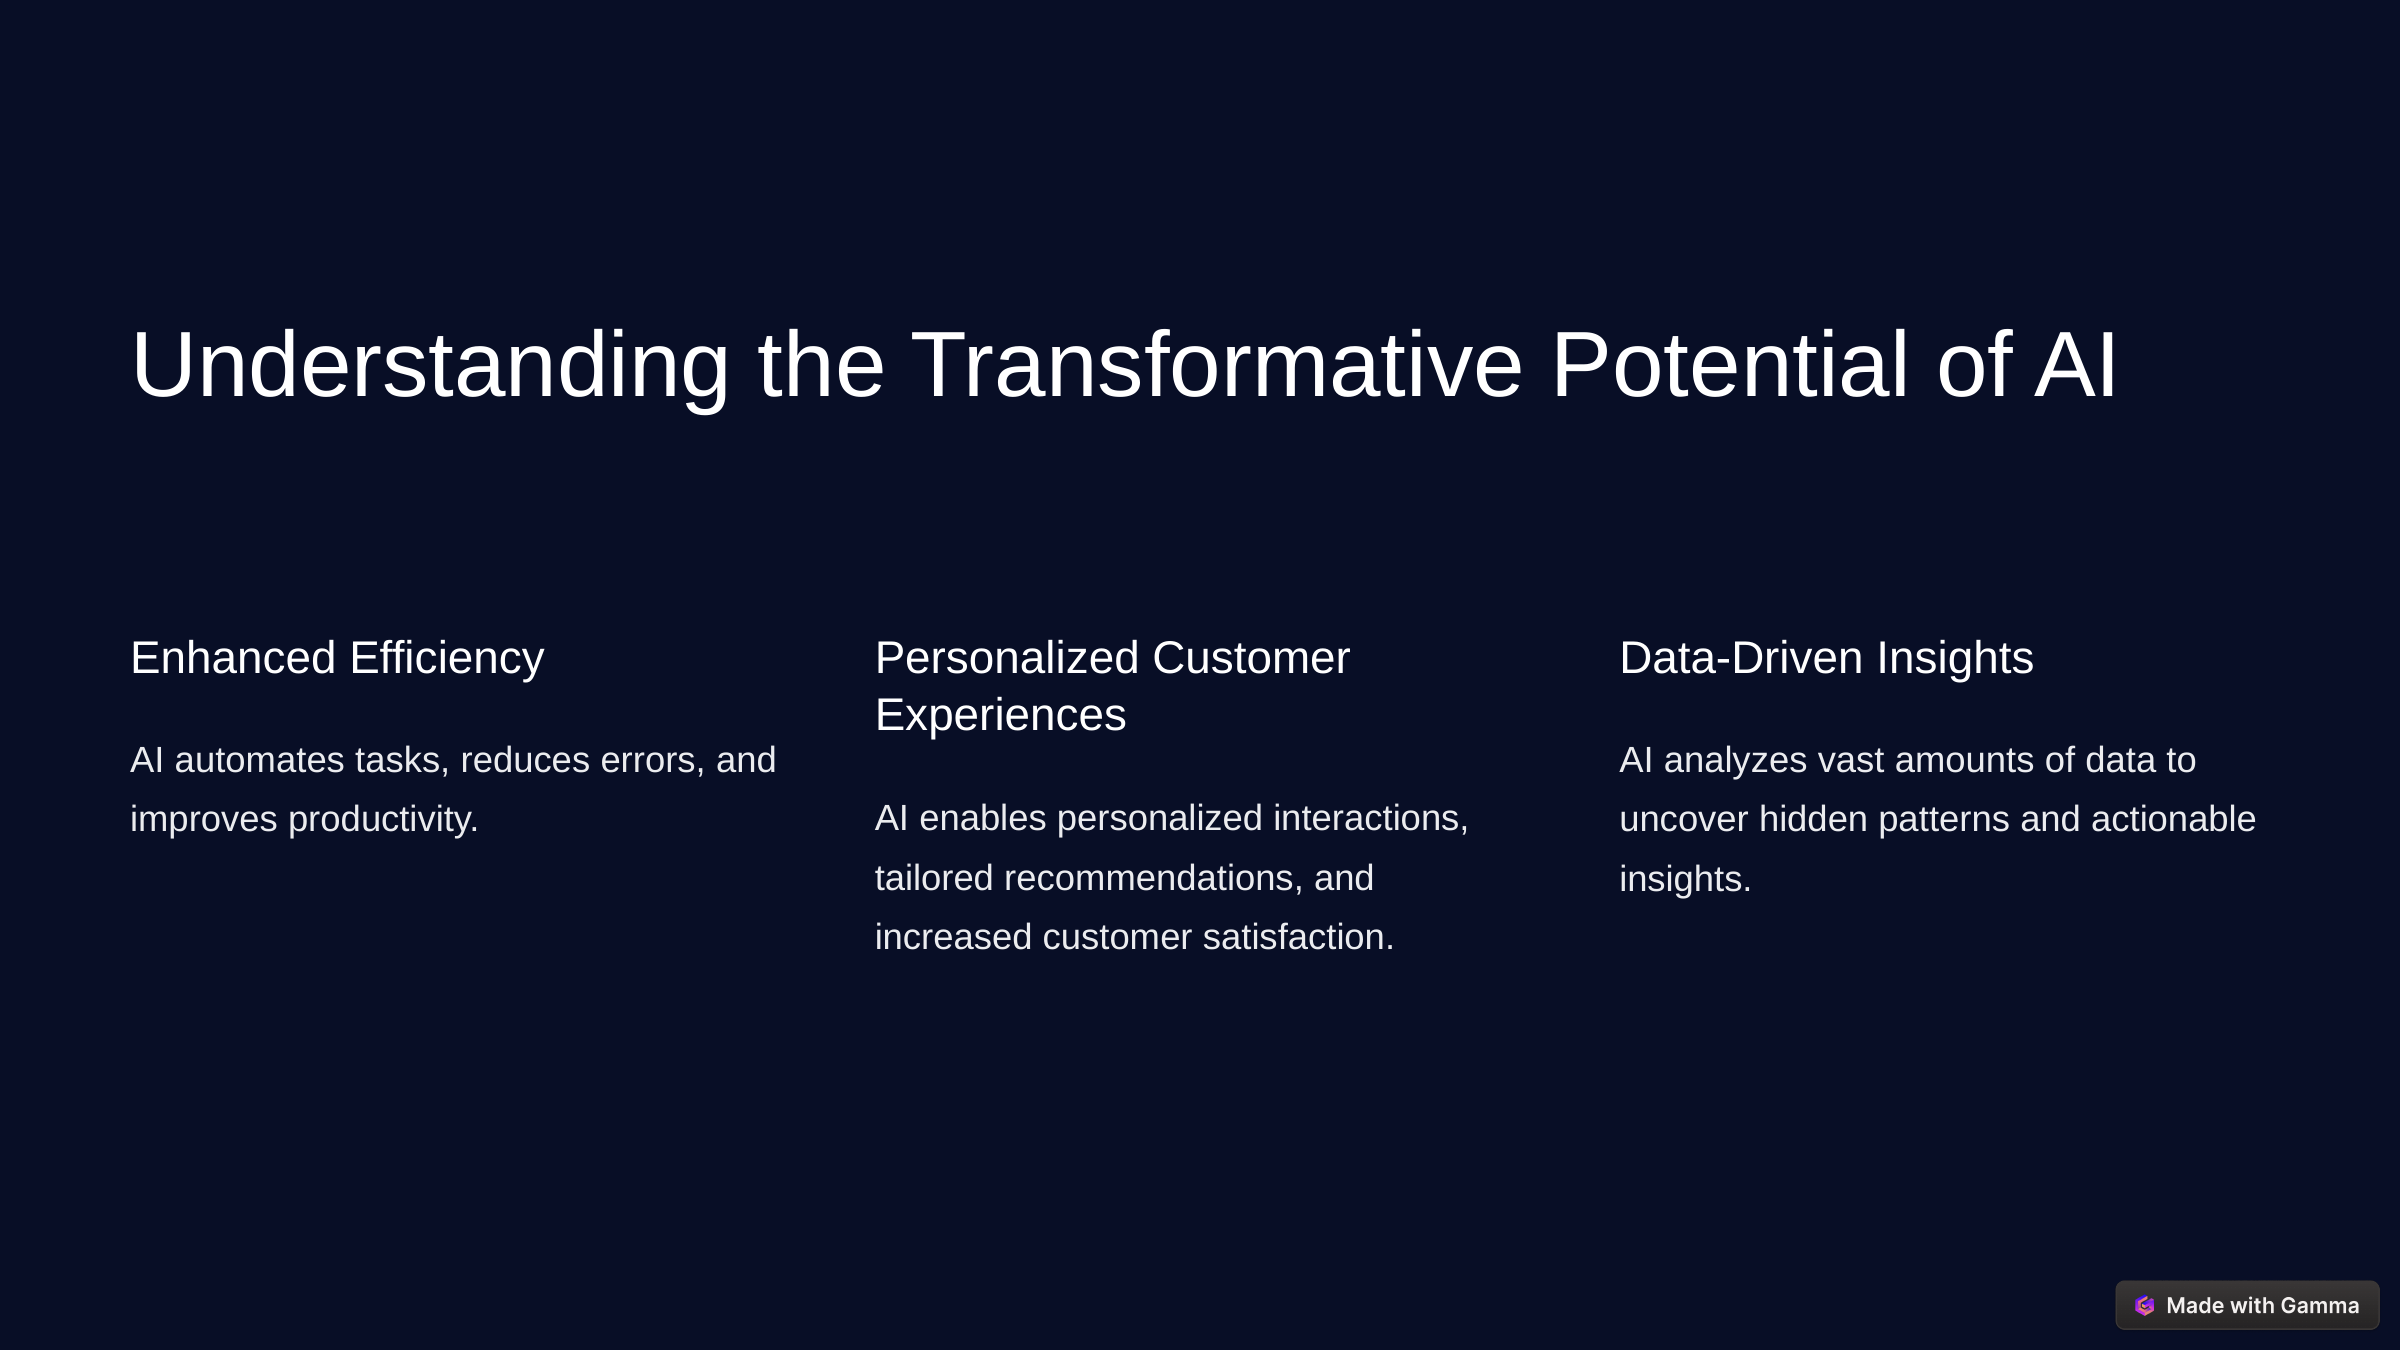

Understanding the Transformative Potential of AI
Enhanced Efficiency
Personalized Customer Experiences
Data-Driven Insights
AI automates tasks, reduces errors, and improves productivity.
AI analyzes vast amounts of data to uncover hidden patterns and actionable insights.
AI enables personalized interactions, tailored recommendations, and increased customer satisfaction.